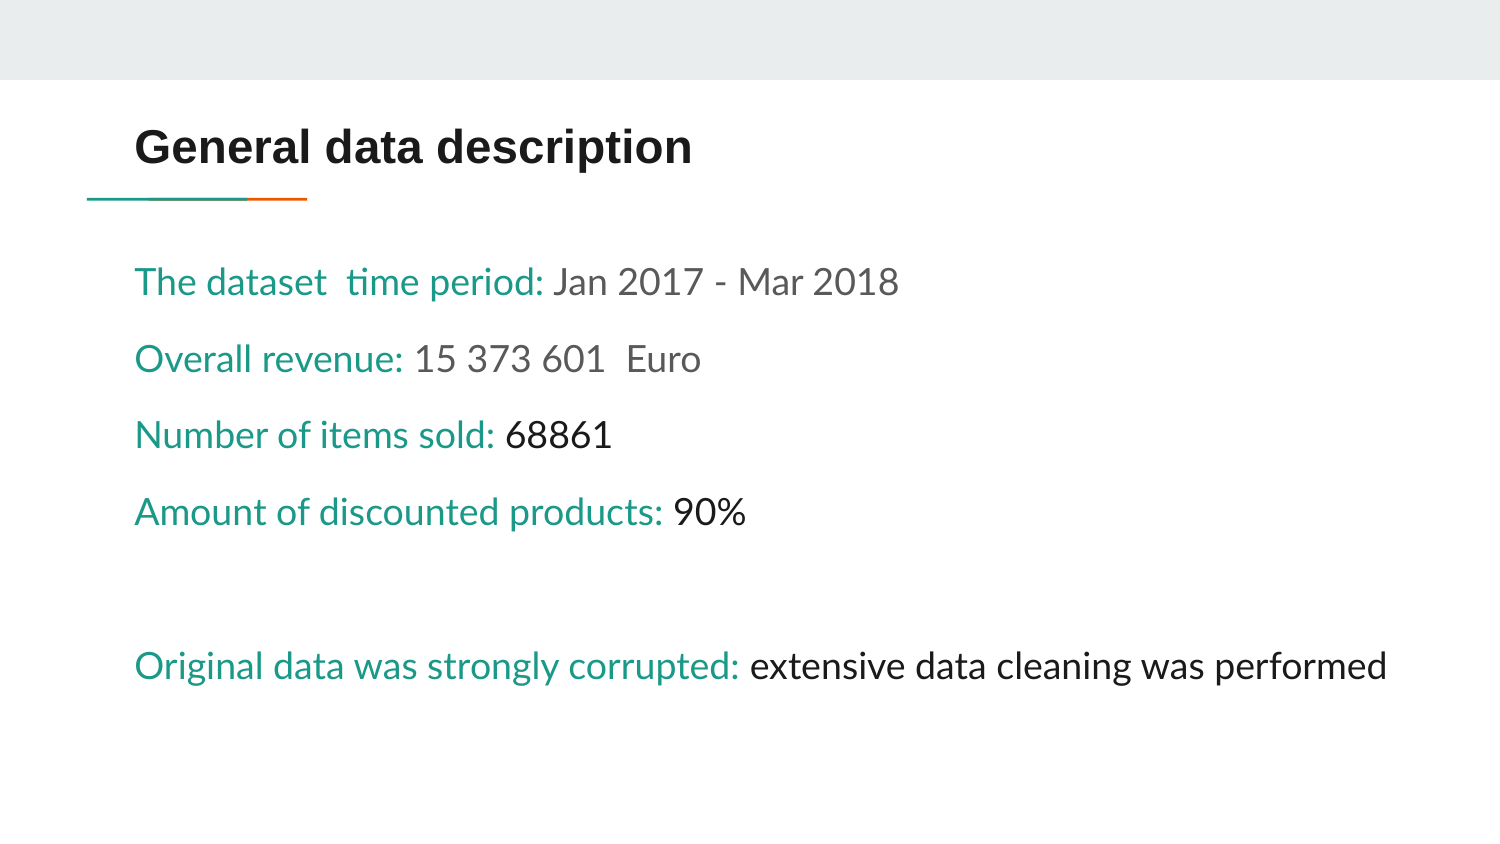

# General data description
The dataset  time period: Jan 2017 - Mar 2018
Overall revenue: 15 373 601  Euro
Number of items sold: 68861
Amount of discounted products: 90%

Original data was strongly corrupted: extensive data cleaning was performed